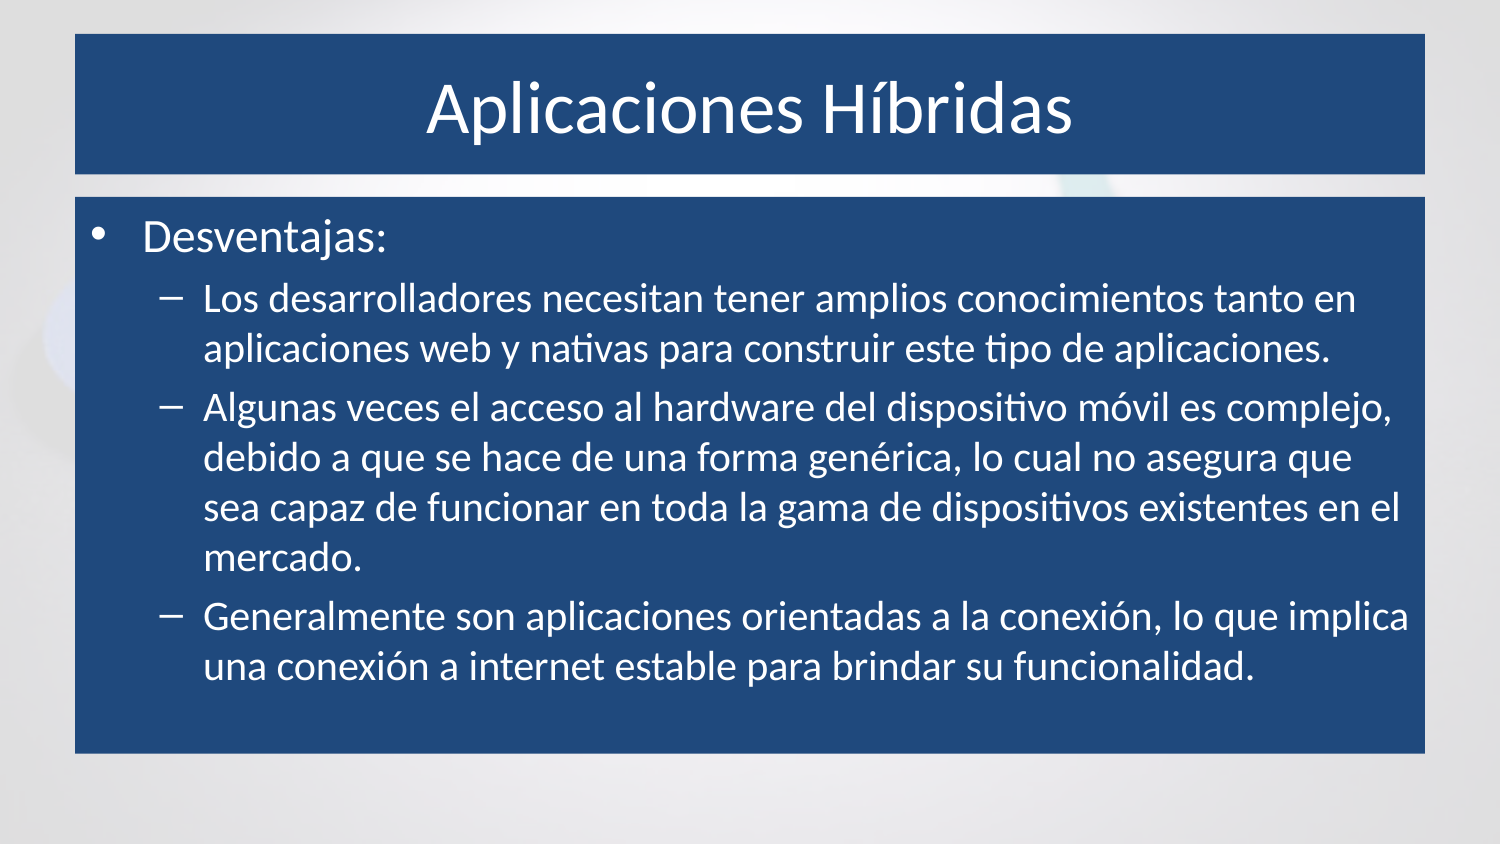

# Aplicaciones Híbridas
Desventajas:
Los desarrolladores necesitan tener amplios conocimientos tanto en aplicaciones web y nativas para construir este tipo de aplicaciones.
Algunas veces el acceso al hardware del dispositivo móvil es complejo, debido a que se hace de una forma genérica, lo cual no asegura que sea capaz de funcionar en toda la gama de dispositivos existentes en el mercado.
Generalmente son aplicaciones orientadas a la conexión, lo que implica una conexión a internet estable para brindar su funcionalidad.